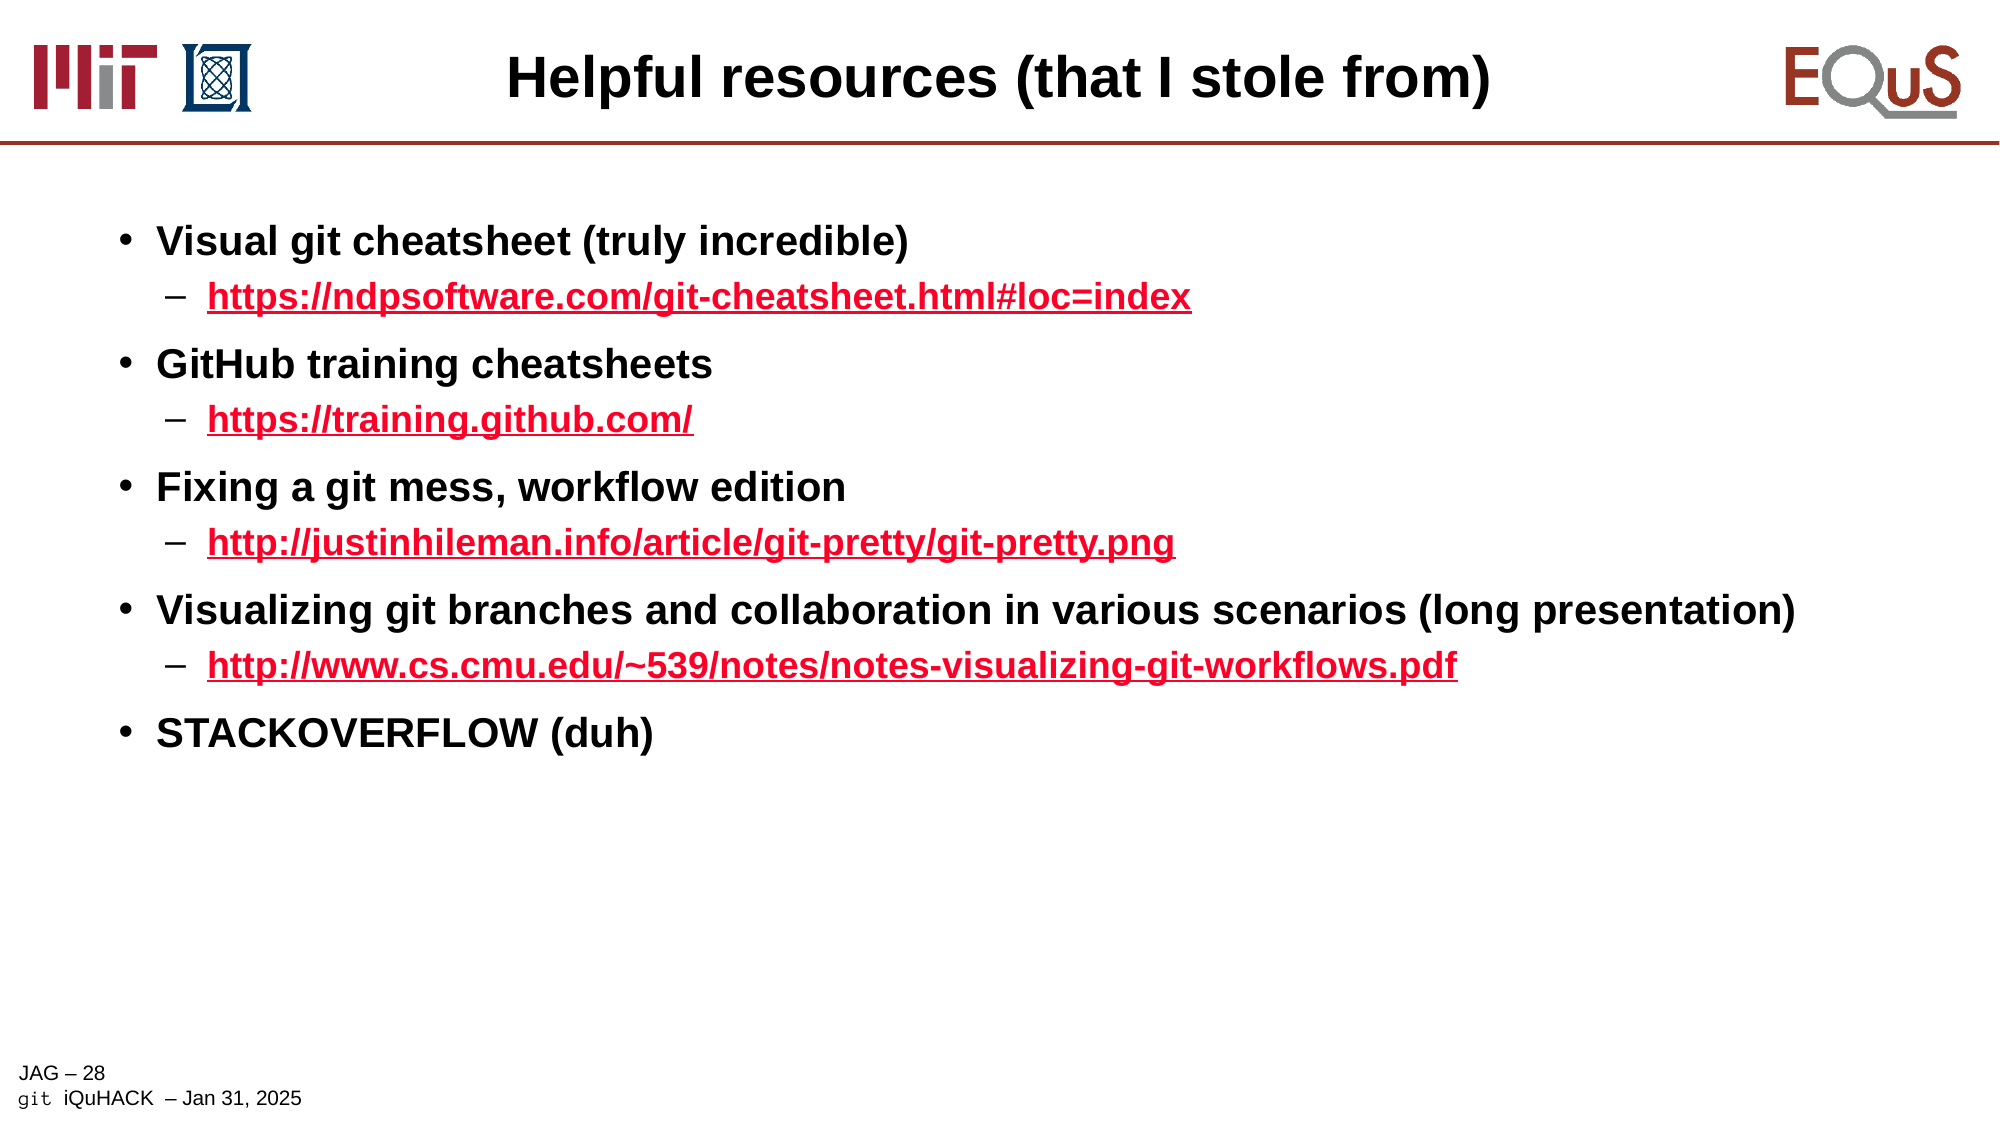

# Helpful resources (that I stole from)
Visual git cheatsheet (truly incredible)
https://ndpsoftware.com/git-cheatsheet.html#loc=index
GitHub training cheatsheets
https://training.github.com/
Fixing a git mess, workflow edition
http://justinhileman.info/article/git-pretty/git-pretty.png
Visualizing git branches and collaboration in various scenarios (long presentation)
http://www.cs.cmu.edu/~539/notes/notes-visualizing-git-workflows.pdf
STACKOVERFLOW (duh)